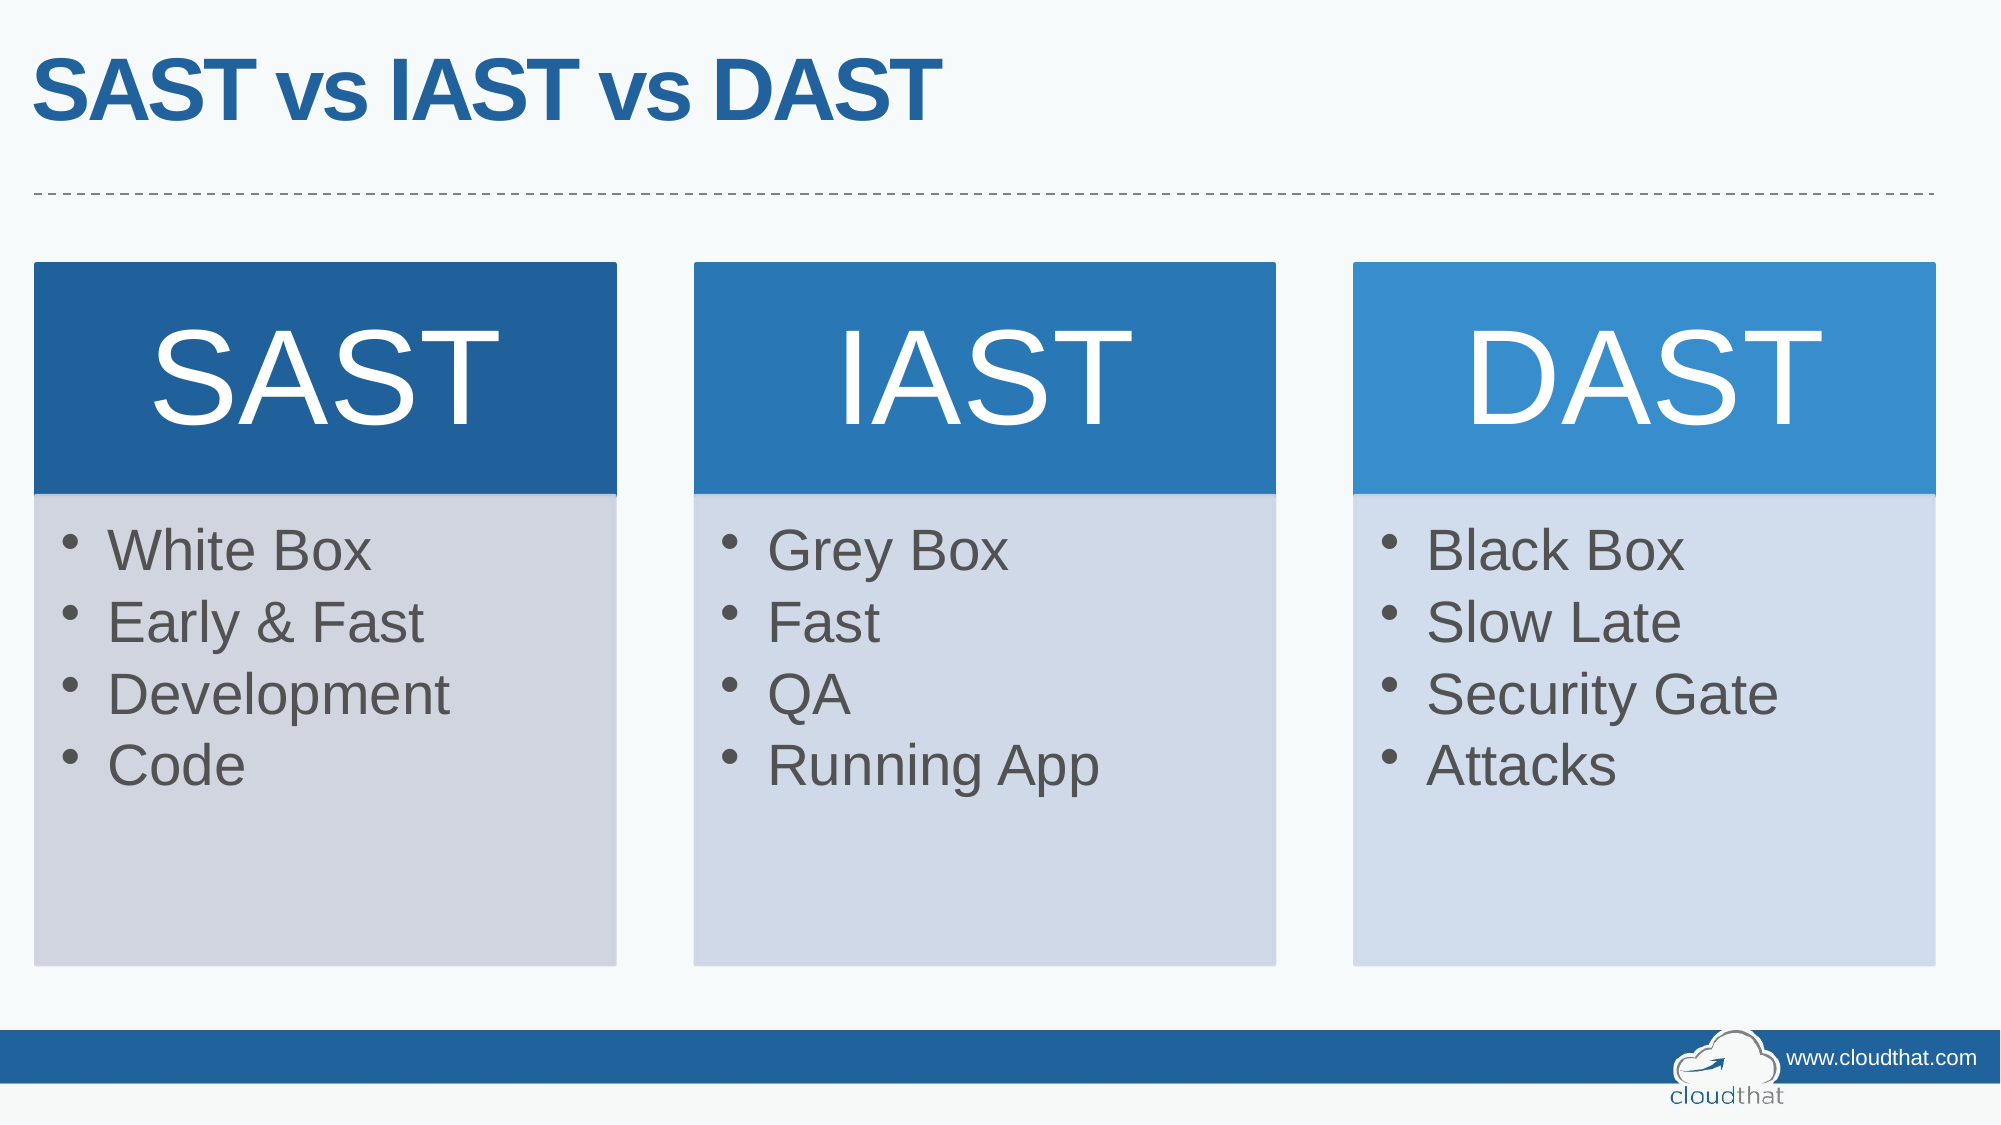

# SAST vs IAST vs DAST
SAST
White Box
Early & Fast
Development
Code
IAST
Grey Box
Fast
QA
Running App
DAST
Black Box
Slow Late
Security Gate
Attacks